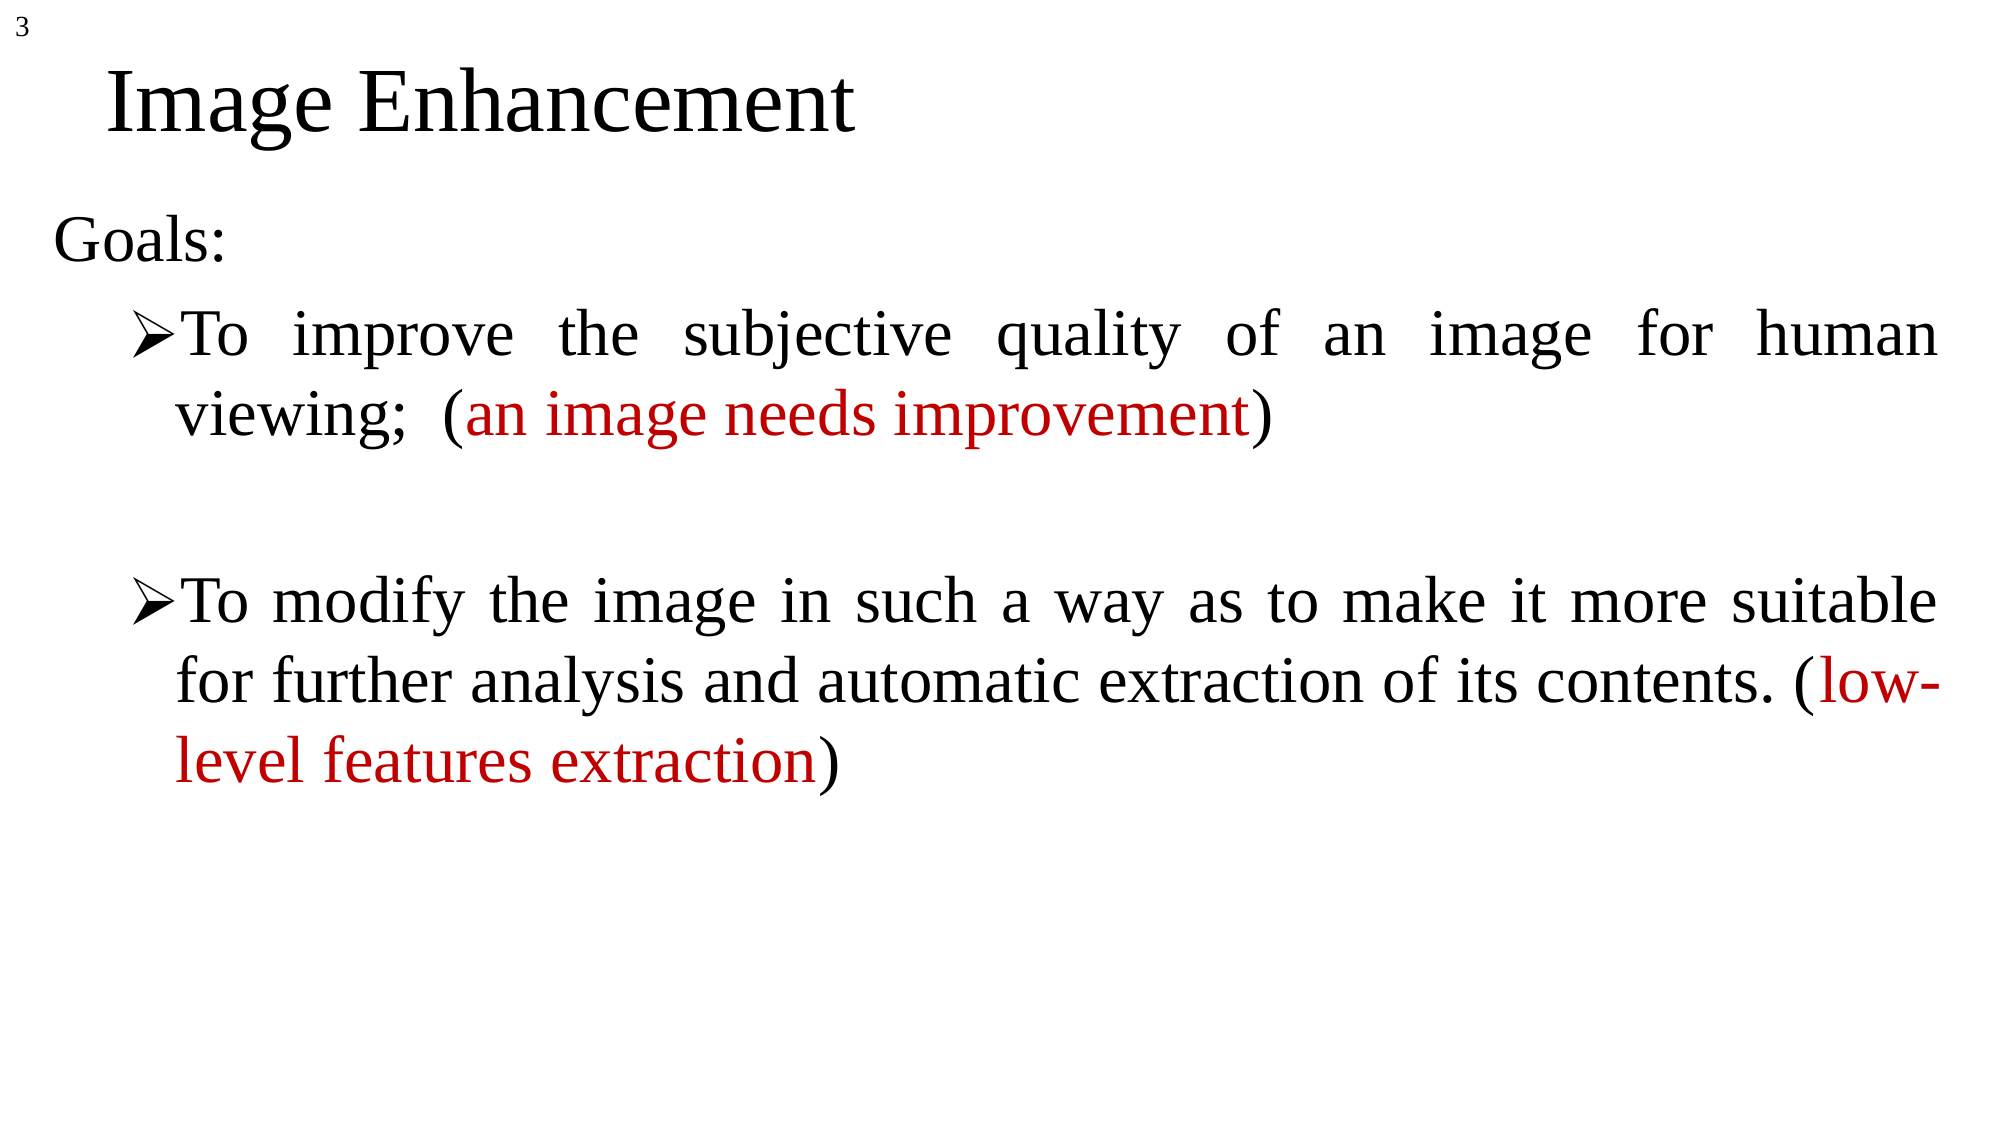

3
# Image Enhancement
Goals:
To improve the subjective quality of an image for human viewing;  (an image needs improvement)

To modify the image in such a way as to make it more suitable for further analysis and automatic extraction of its contents. (low-level features extraction)